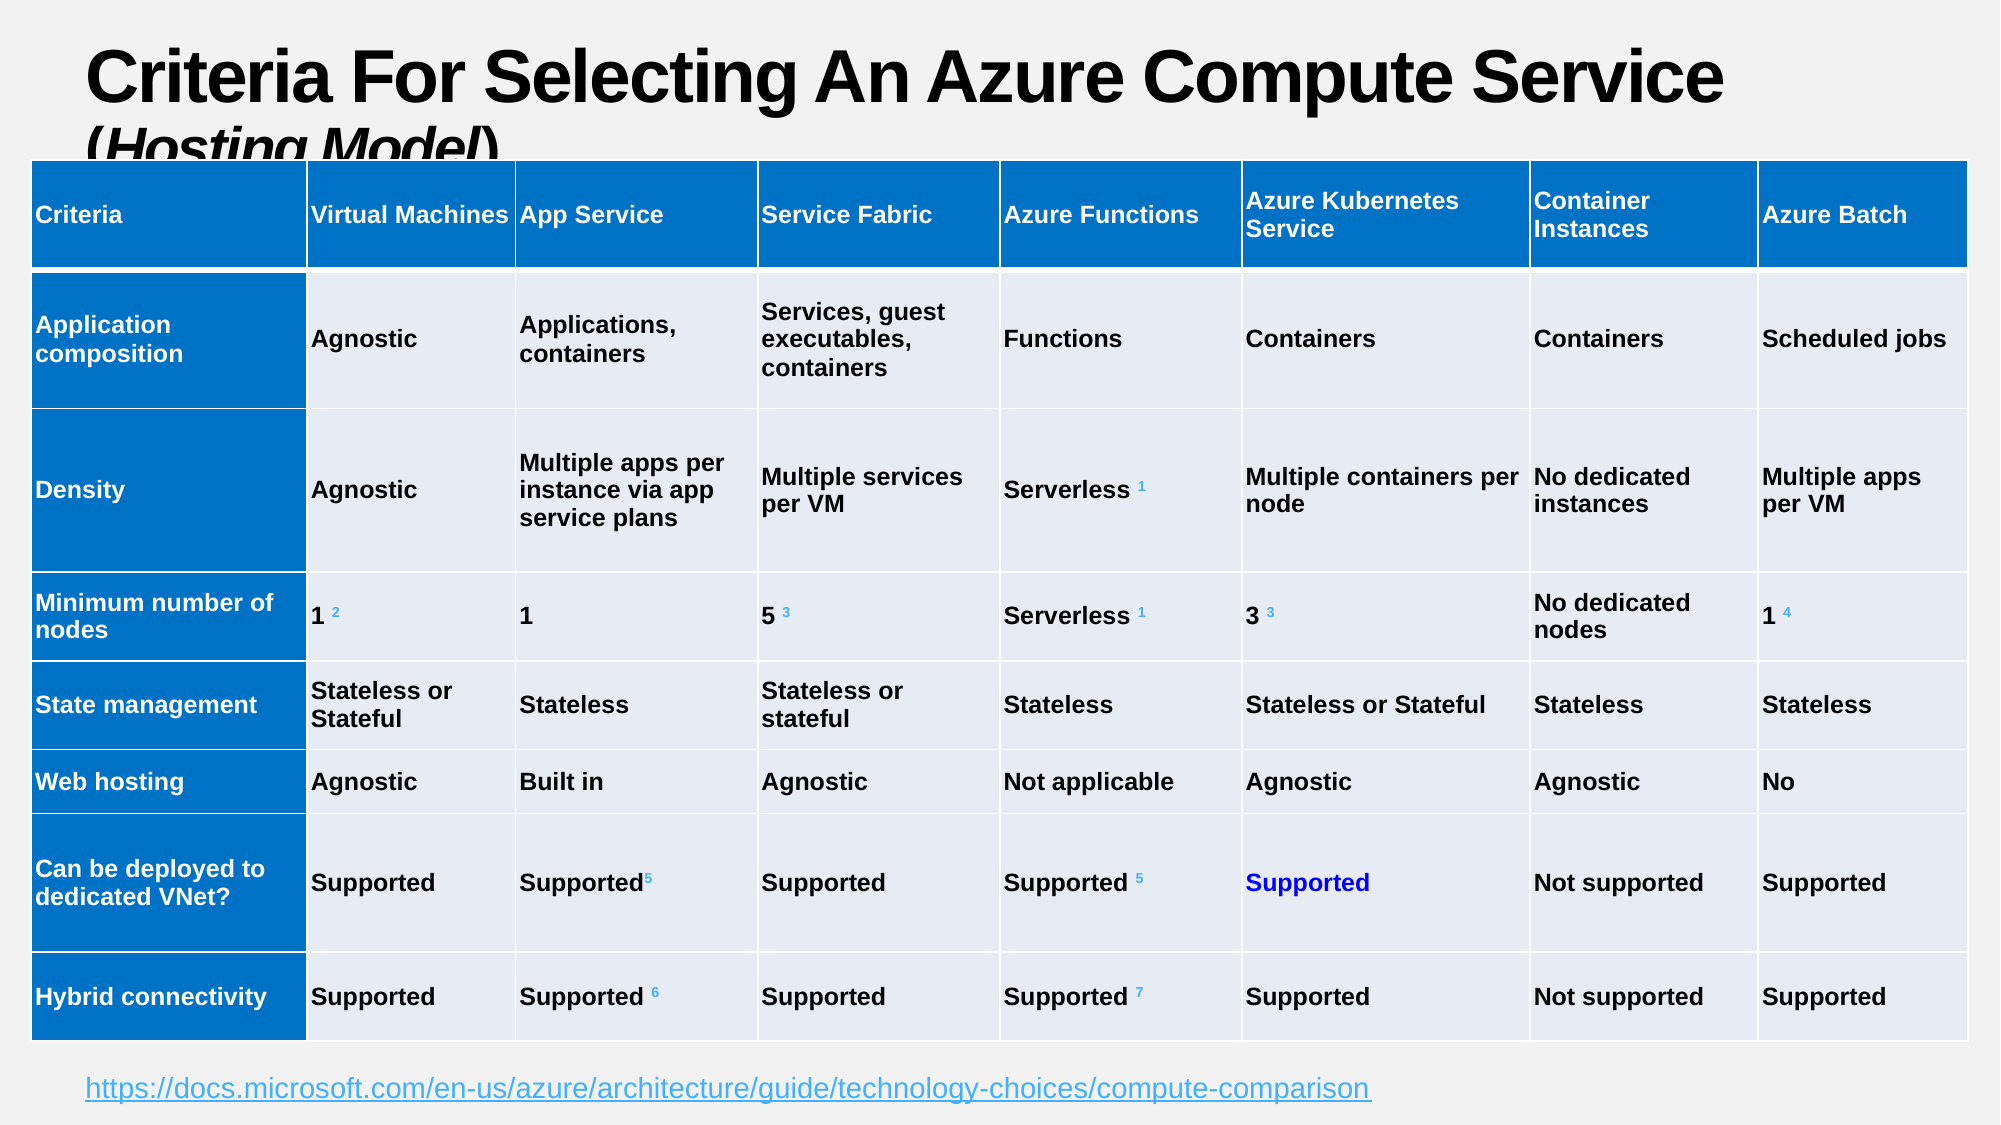

# Criteria For Selecting An Azure Compute Service (Hosting Model)
| Criteria | Virtual Machines | App Service | Service Fabric | Azure Functions | Azure Kubernetes Service | Container Instances | Azure Batch |
| --- | --- | --- | --- | --- | --- | --- | --- |
| Application composition | Agnostic | Applications, containers | Services, guest executables, containers | Functions | Containers | Containers | Scheduled jobs |
| Density | Agnostic | Multiple apps per instance via app service plans | Multiple services per VM | Serverless 1 | Multiple containers per node | No dedicated instances | Multiple apps per VM |
| Minimum number of nodes | 1 2 | 1 | 5 3 | Serverless 1 | 3 3 | No dedicated nodes | 1 4 |
| State management | Stateless or Stateful | Stateless | Stateless or stateful | Stateless | Stateless or Stateful | Stateless | Stateless |
| Web hosting | Agnostic | Built in | Agnostic | Not applicable | Agnostic | Agnostic | No |
| Can be deployed to dedicated VNet? | Supported | Supported5 | Supported | Supported 5 | Supported | Not supported | Supported |
| Hybrid connectivity | Supported | Supported 6 | Supported | Supported 7 | Supported | Not supported | Supported |
https://docs.microsoft.com/en-us/azure/architecture/guide/technology-choices/compute-comparison